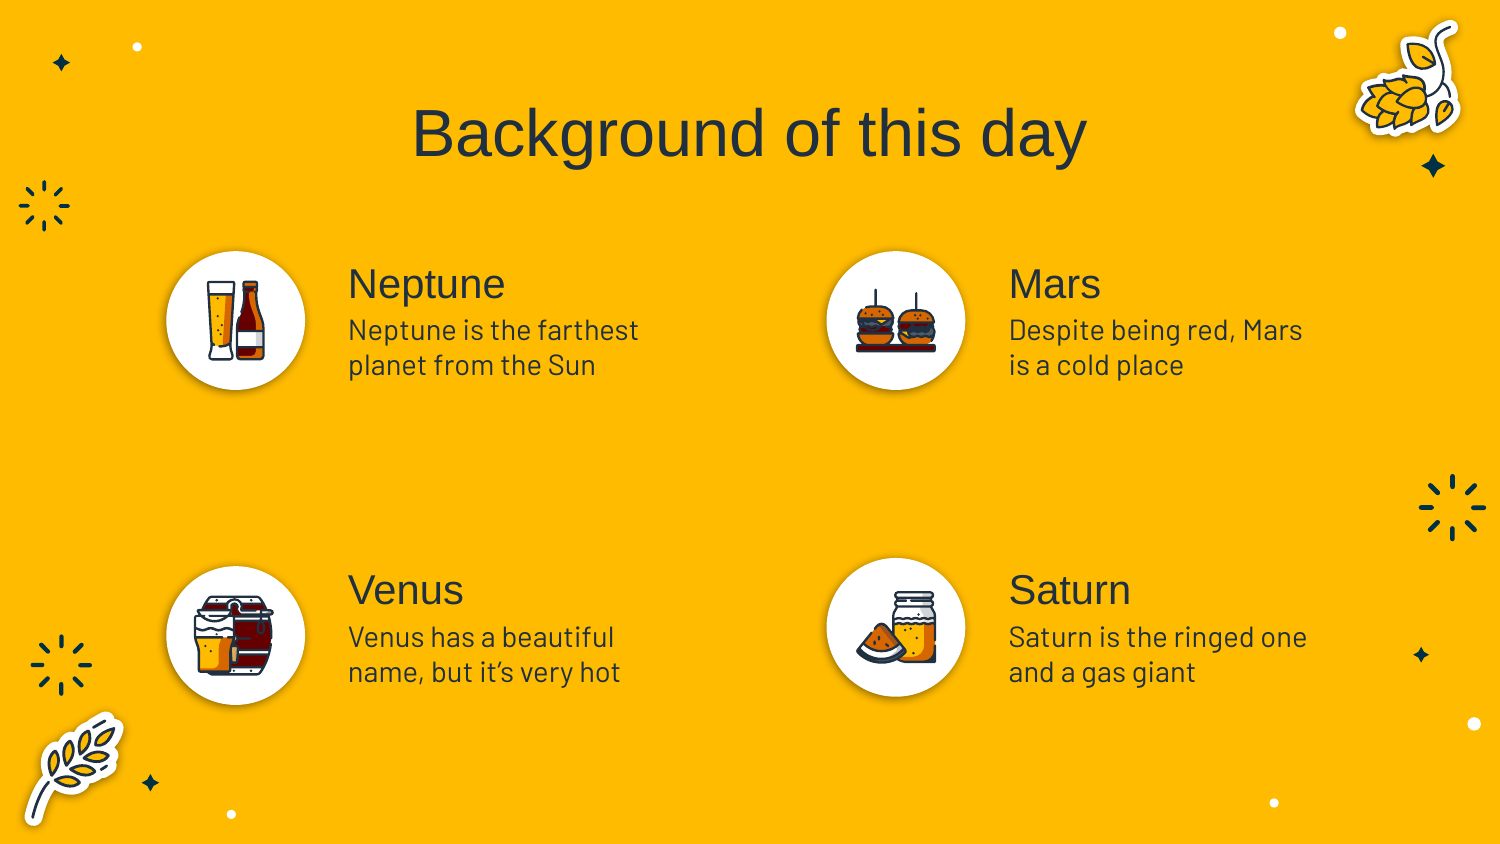

# Background of this day

Neptune
Mars

Neptune is the farthest planet from the Sun
Despite being red, Mars is a cold place
Venus
Saturn

Venus has a beautiful name, but it’s very hot
Saturn is the ringed one and a gas giant